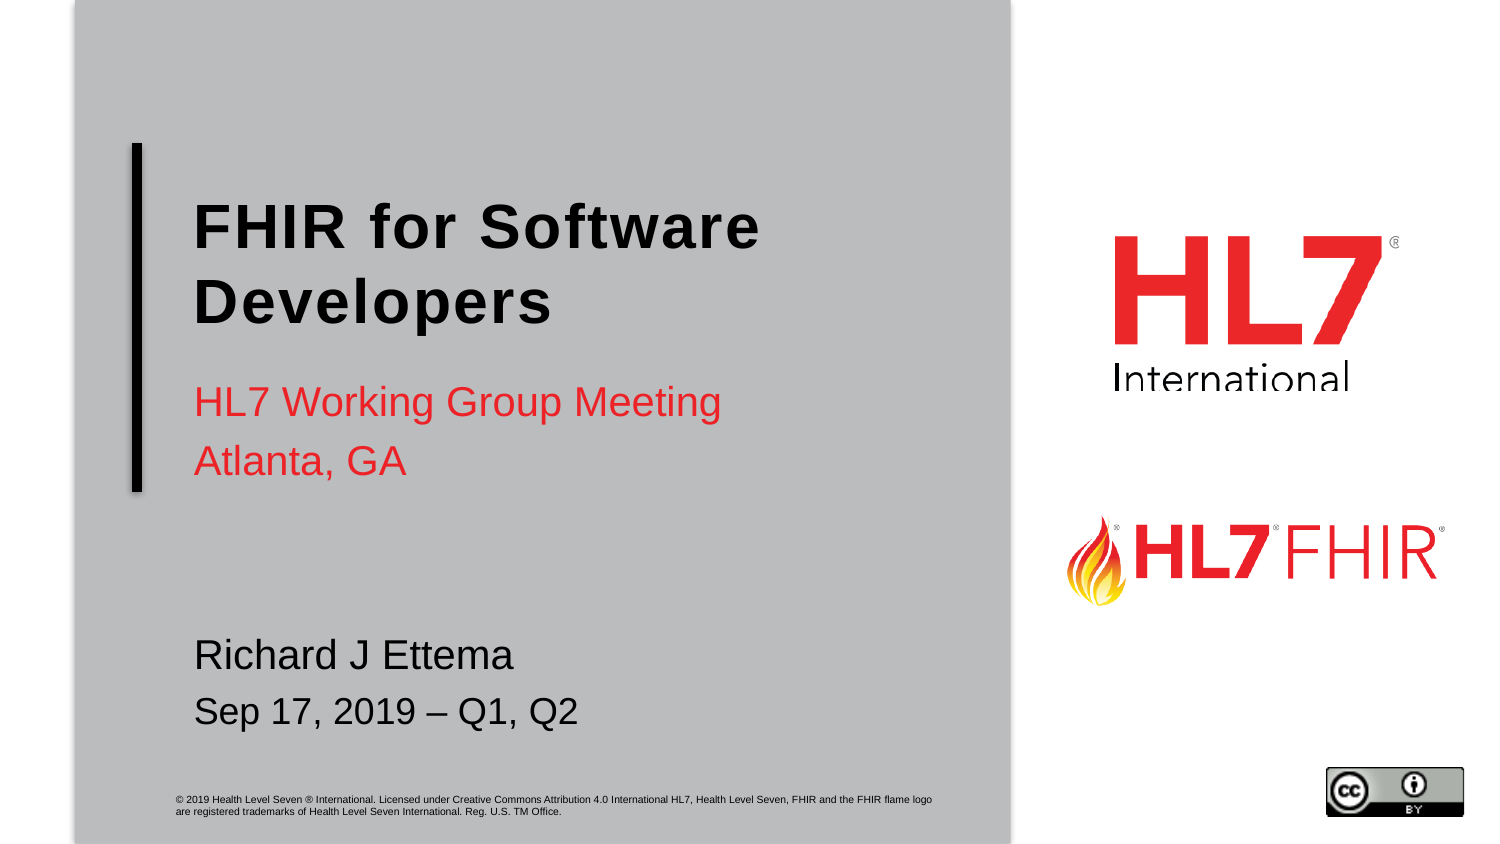

# FHIR for Software Developers
HL7 Working Group Meeting
Atlanta, GA
Richard J Ettema
Sep 17, 2019 – Q1, Q2
© 2019 Health Level Seven ® International. Licensed under Creative Commons Attribution 4.0 International HL7, Health Level Seven, FHIR and the FHIR flame logo are registered trademarks of Health Level Seven International. Reg. U.S. TM Office.